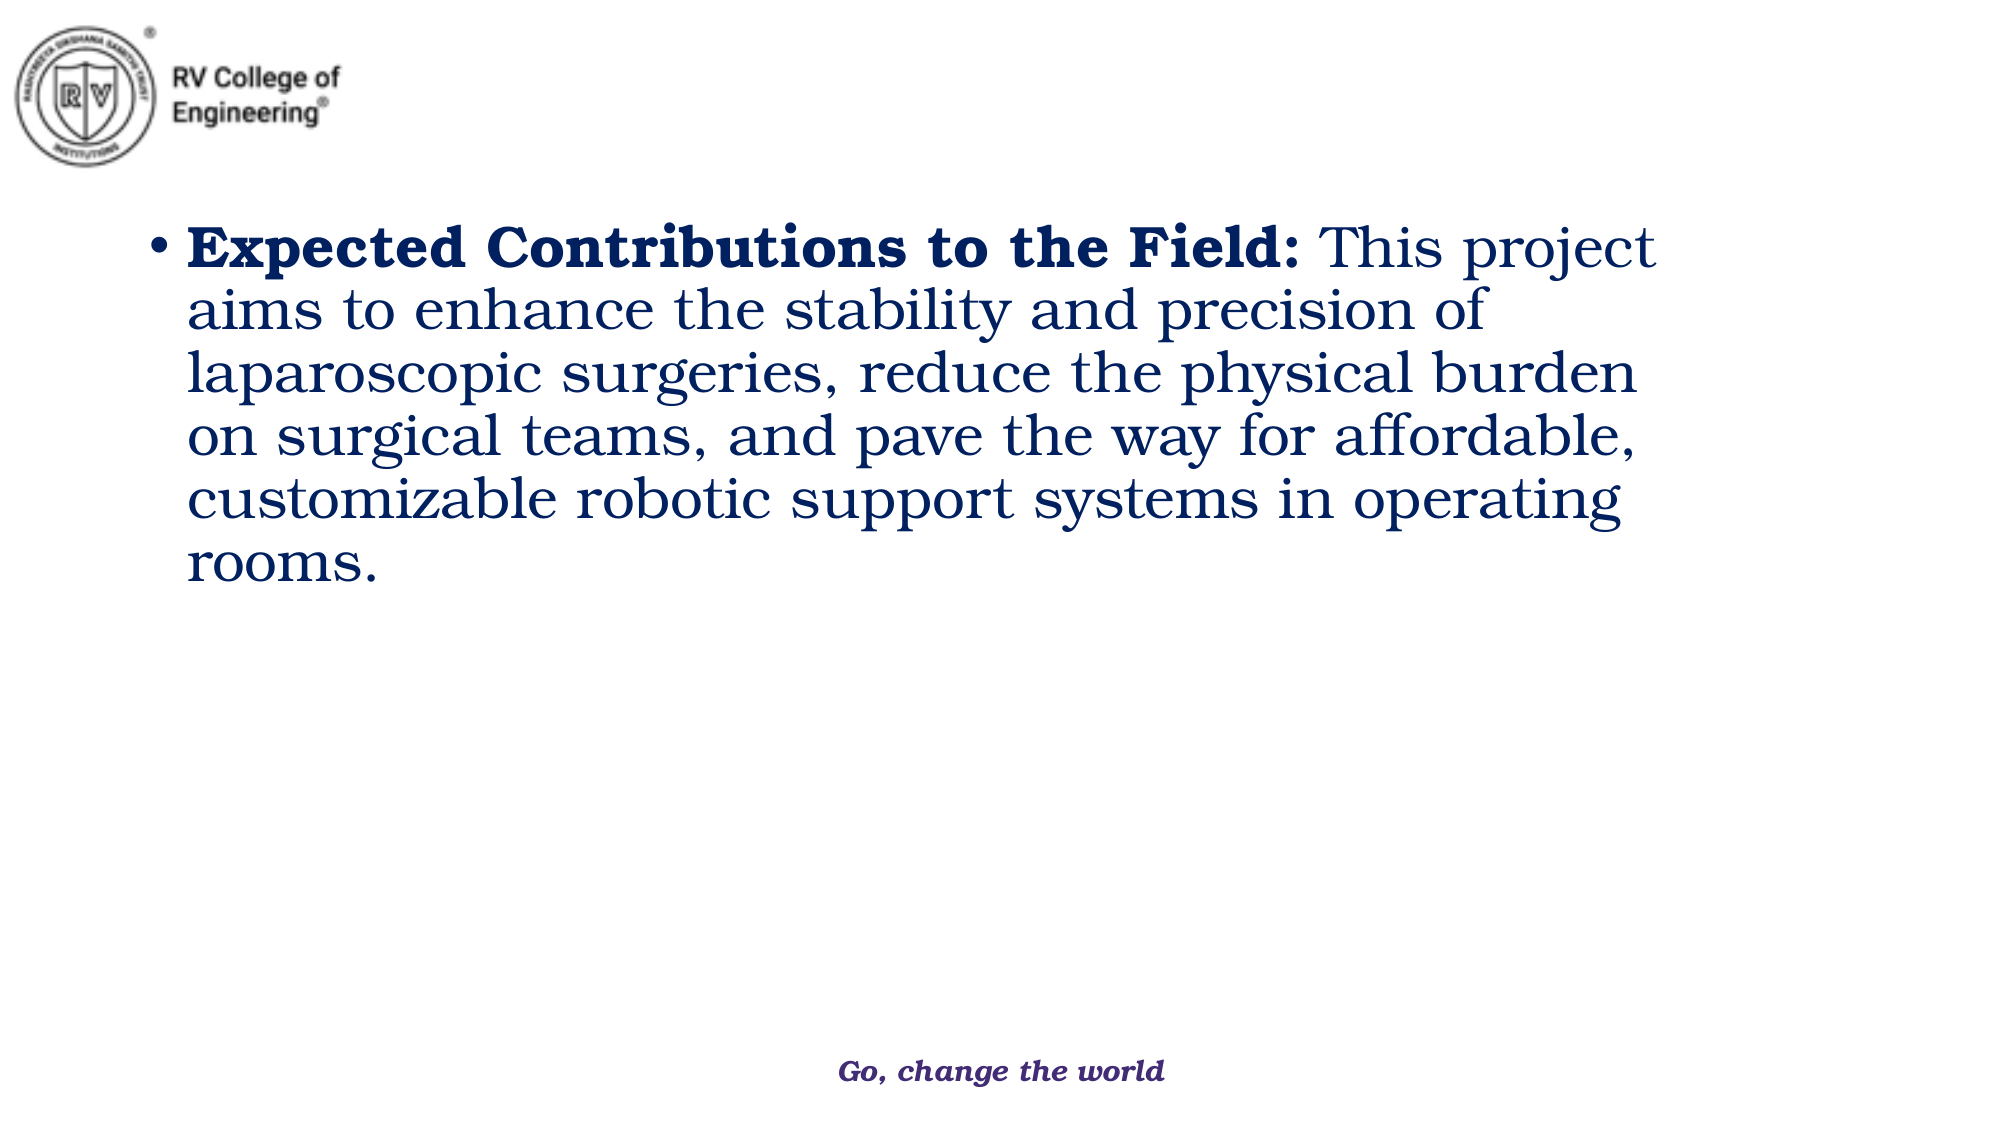

Expected Contributions to the Field: This project aims to enhance the stability and precision of laparoscopic surgeries, reduce the physical burden on surgical teams, and pave the way for affordable, customizable robotic support systems in operating rooms.